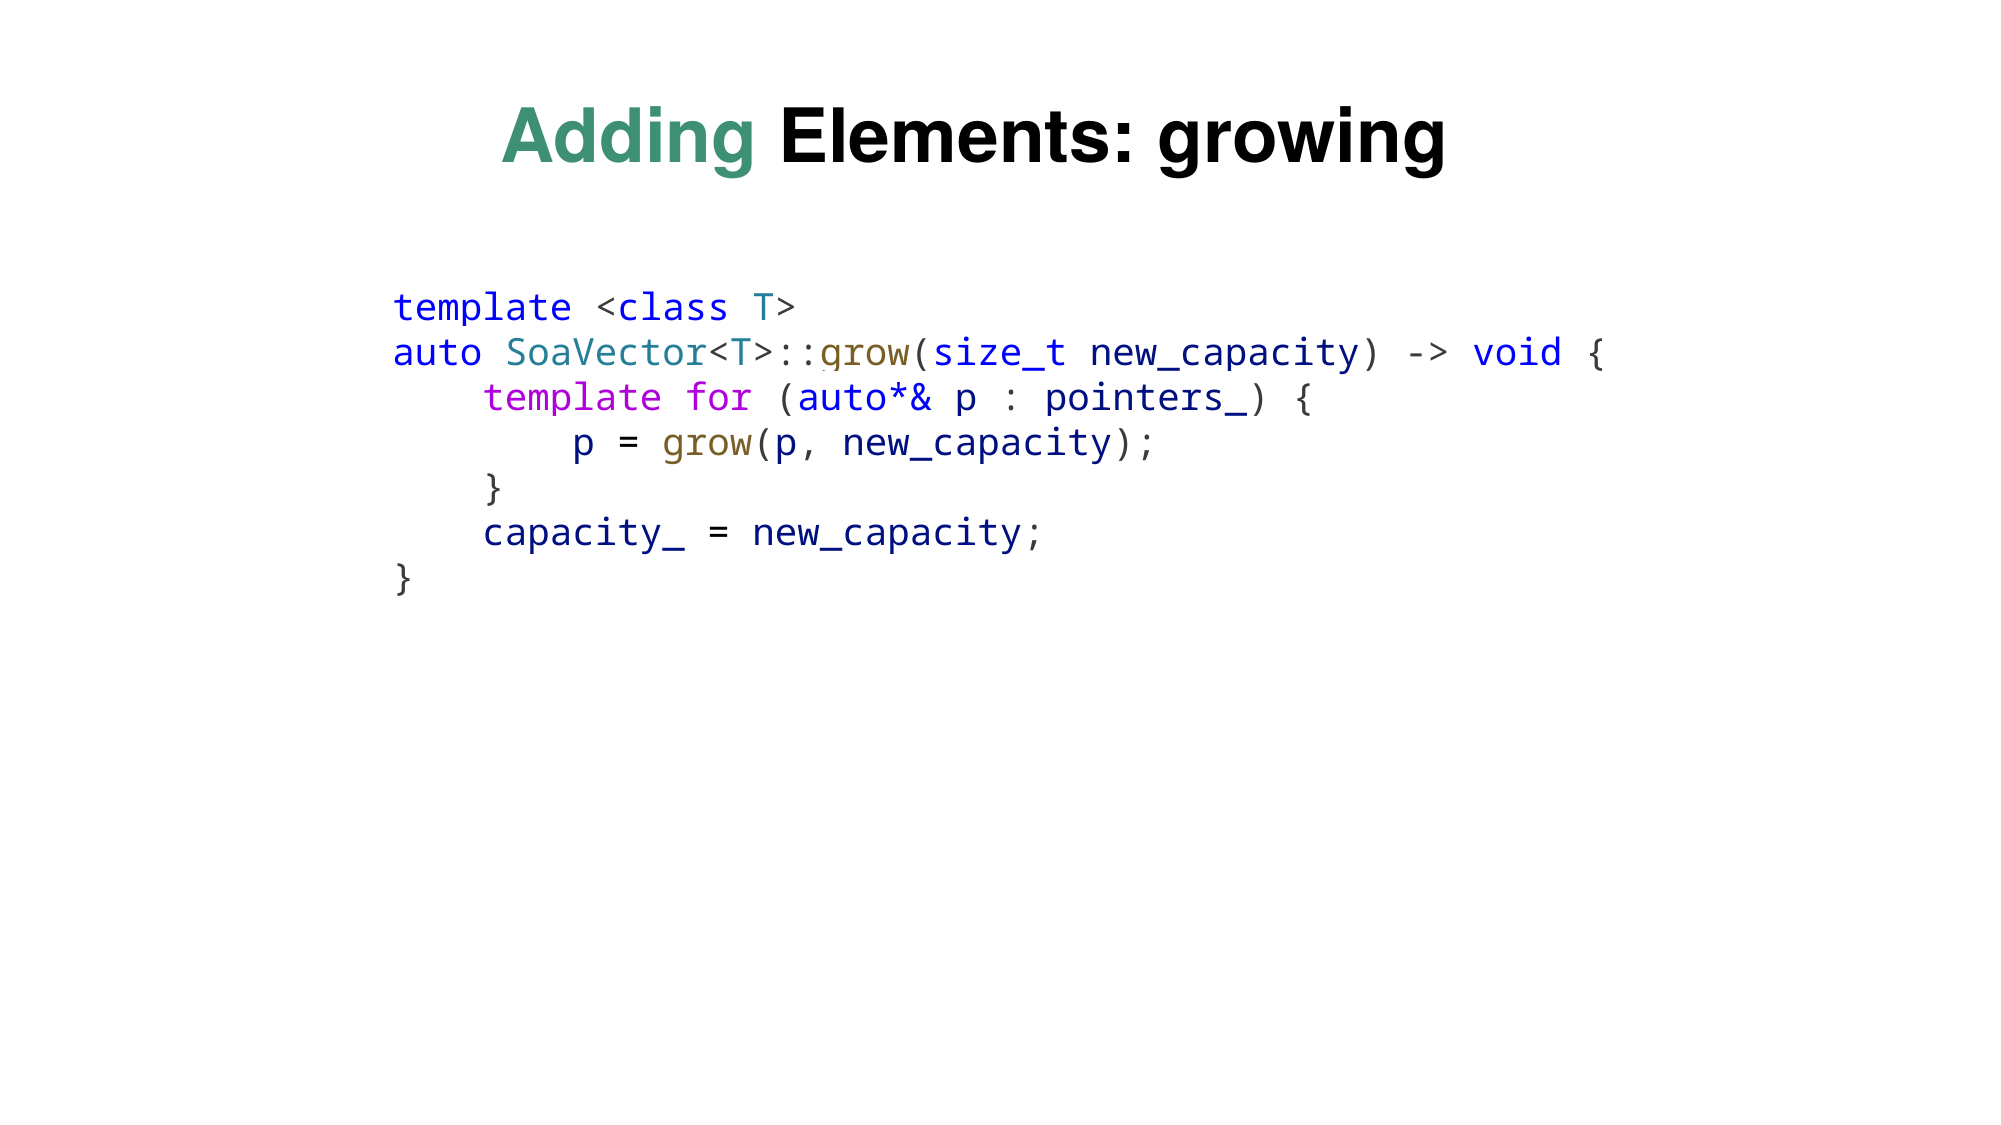

# Adding Elements: growing

template <class T>
auto SoaVector<T>::grow(size_t new_capacity) -> void {
    template for (auto*& p : pointers_) {
        p = grow(p, new_capacity);
    }
    capacity_ = new_capacity;
}